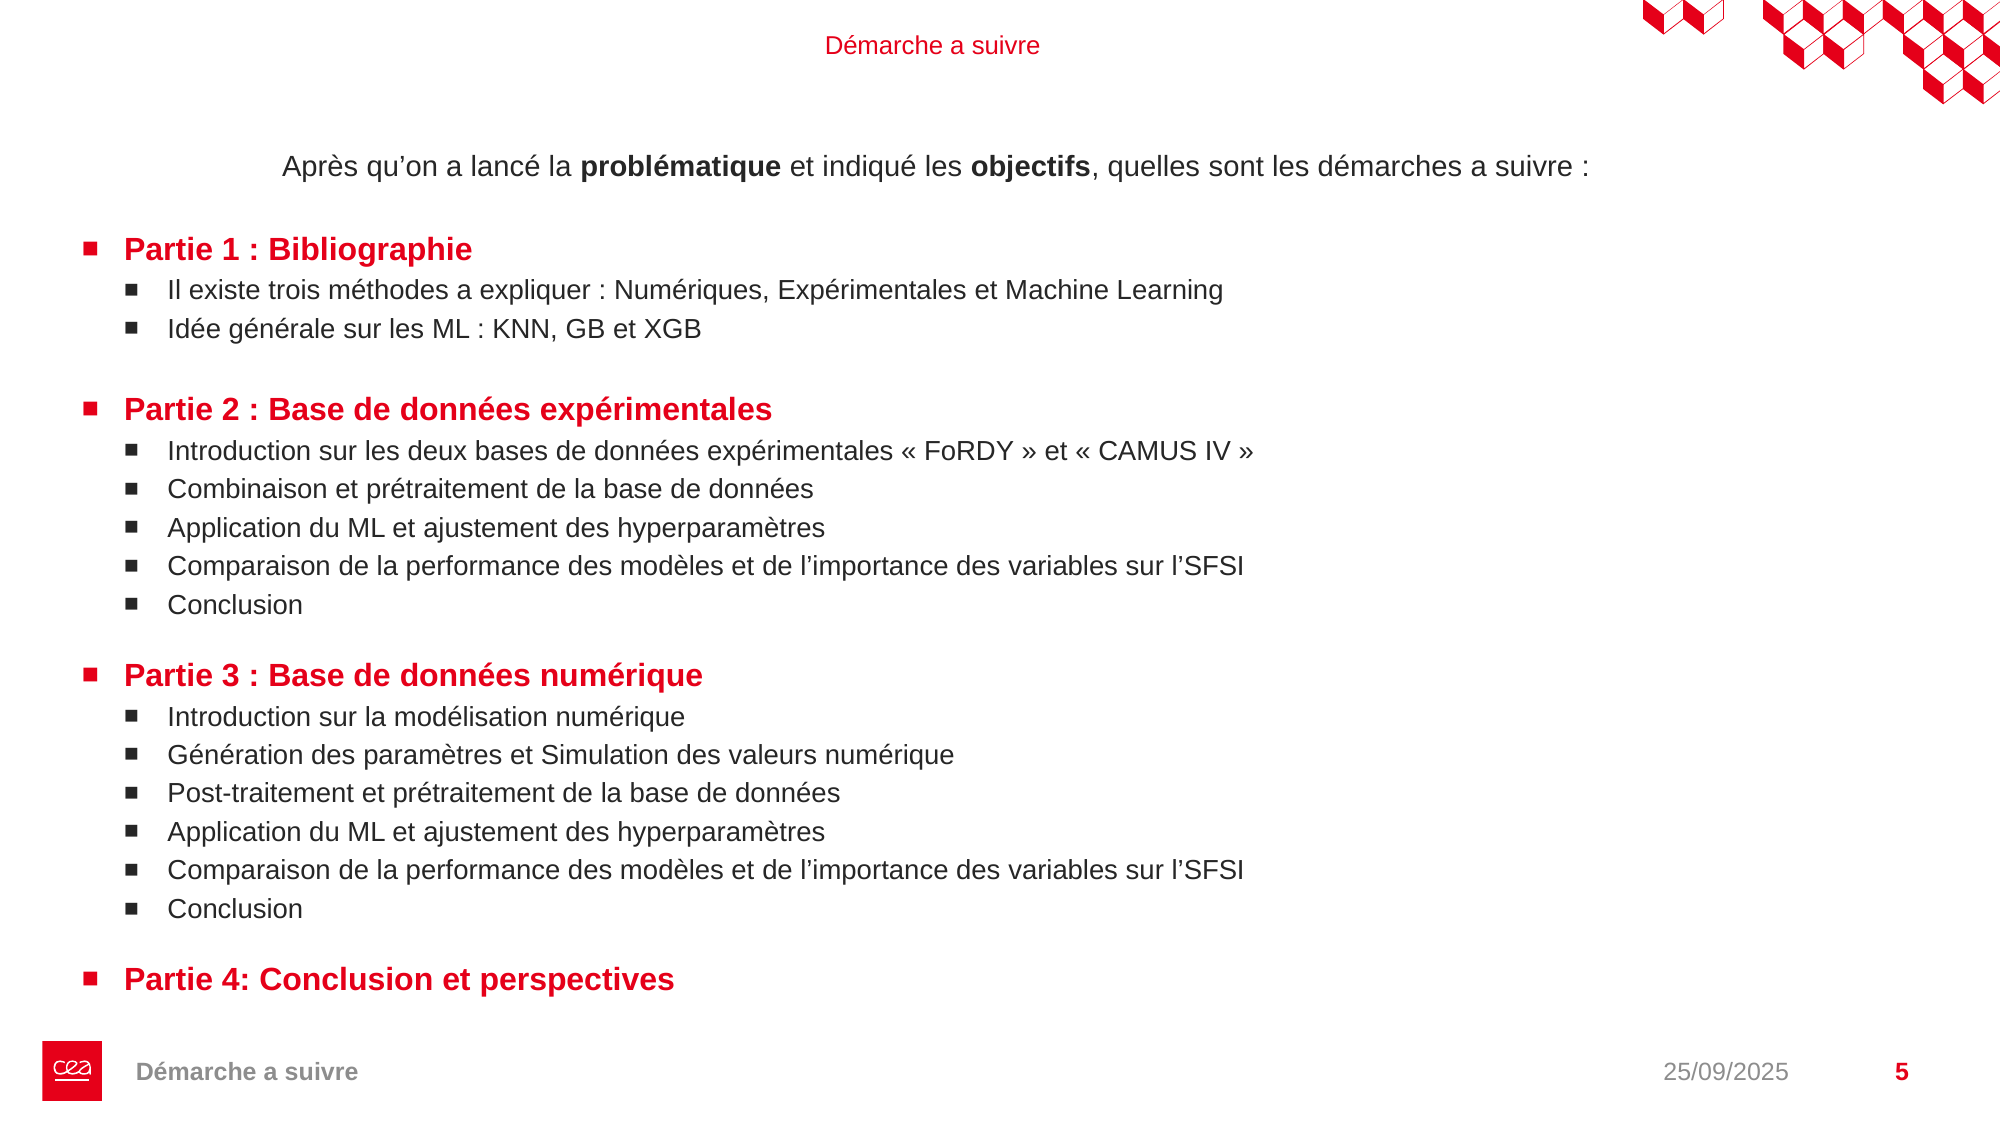

# Démarche a suivre
Après qu’on a lancé la problématique et indiqué les objectifs, quelles sont les démarches a suivre :

Partie 1 : Bibliographie
Il existe trois méthodes a expliquer : Numériques, Expérimentales et Machine Learning
Idée générale sur les ML : KNN, GB et XGB

Partie 2 : Base de données expérimentales
Introduction sur les deux bases de données expérimentales « FoRDY » et « CAMUS IV »
Combinaison et prétraitement de la base de données
Application du ML et ajustement des hyperparamètres
Comparaison de la performance des modèles et de l’importance des variables sur l’SFSI
Conclusion

Partie 3 : Base de données numérique
Introduction sur la modélisation numérique
Génération des paramètres et Simulation des valeurs numérique
Post-traitement et prétraitement de la base de données
Application du ML et ajustement des hyperparamètres
Comparaison de la performance des modèles et de l’importance des variables sur l’SFSI
Conclusion

Partie 4: Conclusion et perspectives

Démarche a suivre
25/09/2025
5